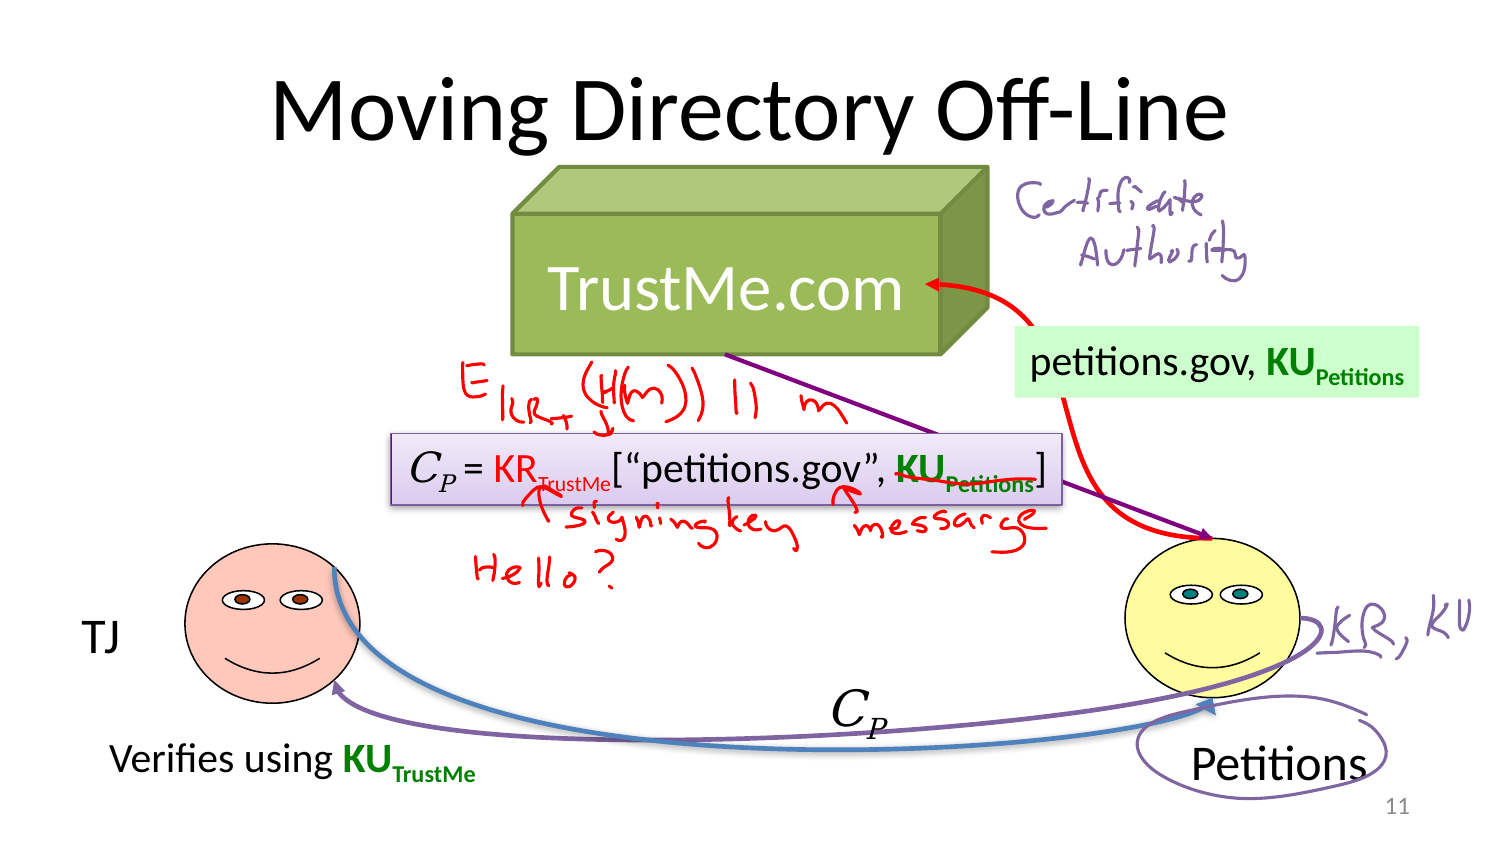

# Moving Directory Off-Line
TrustMe.com

petitions.gov, KUPetitions

CP = KRTrustMe[“petitions.gov”, KUPetitions]

TJ
CP
Verifies using KUTrustMe
Petitions
11